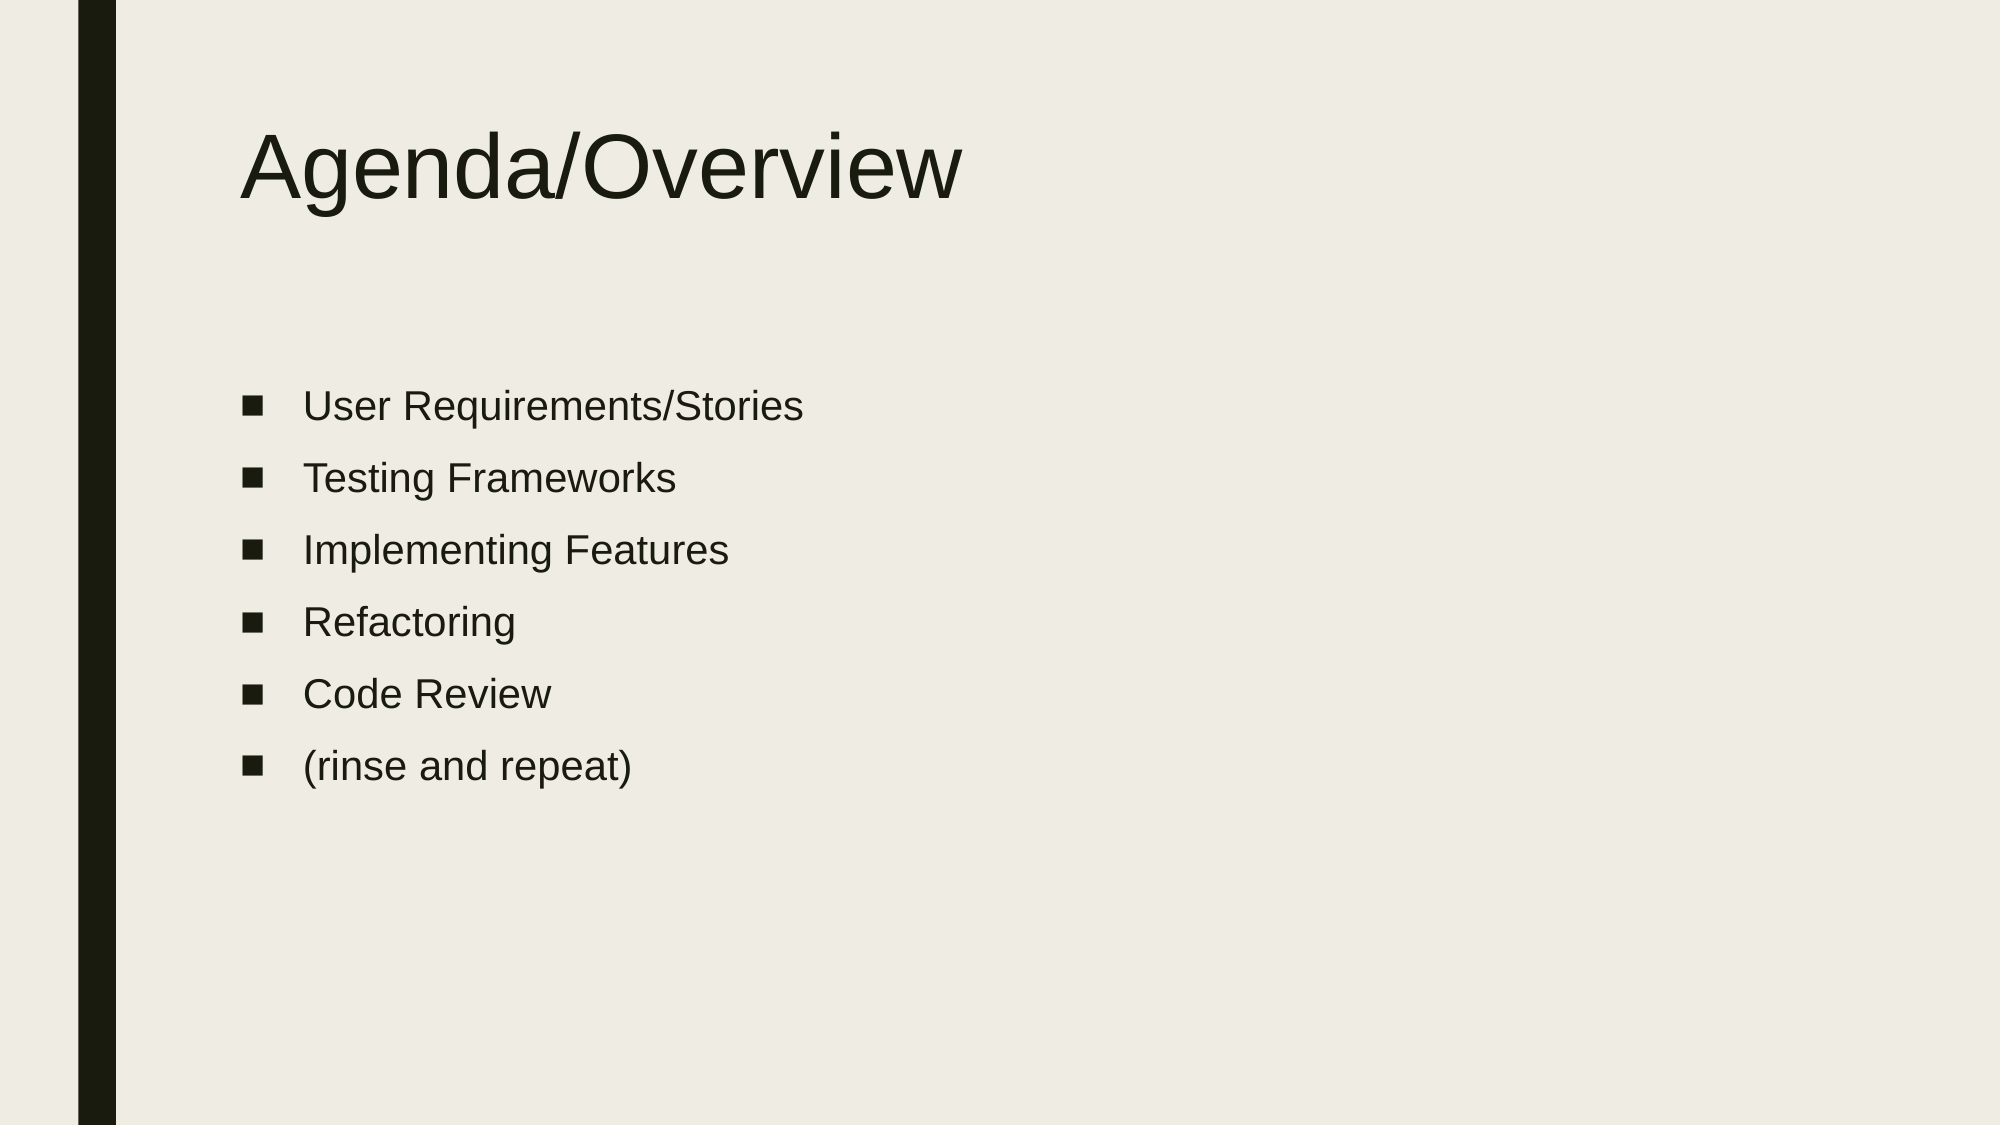

# Agenda/Overview
User Requirements/Stories
Testing Frameworks
Implementing Features
Refactoring
Code Review
(rinse and repeat)